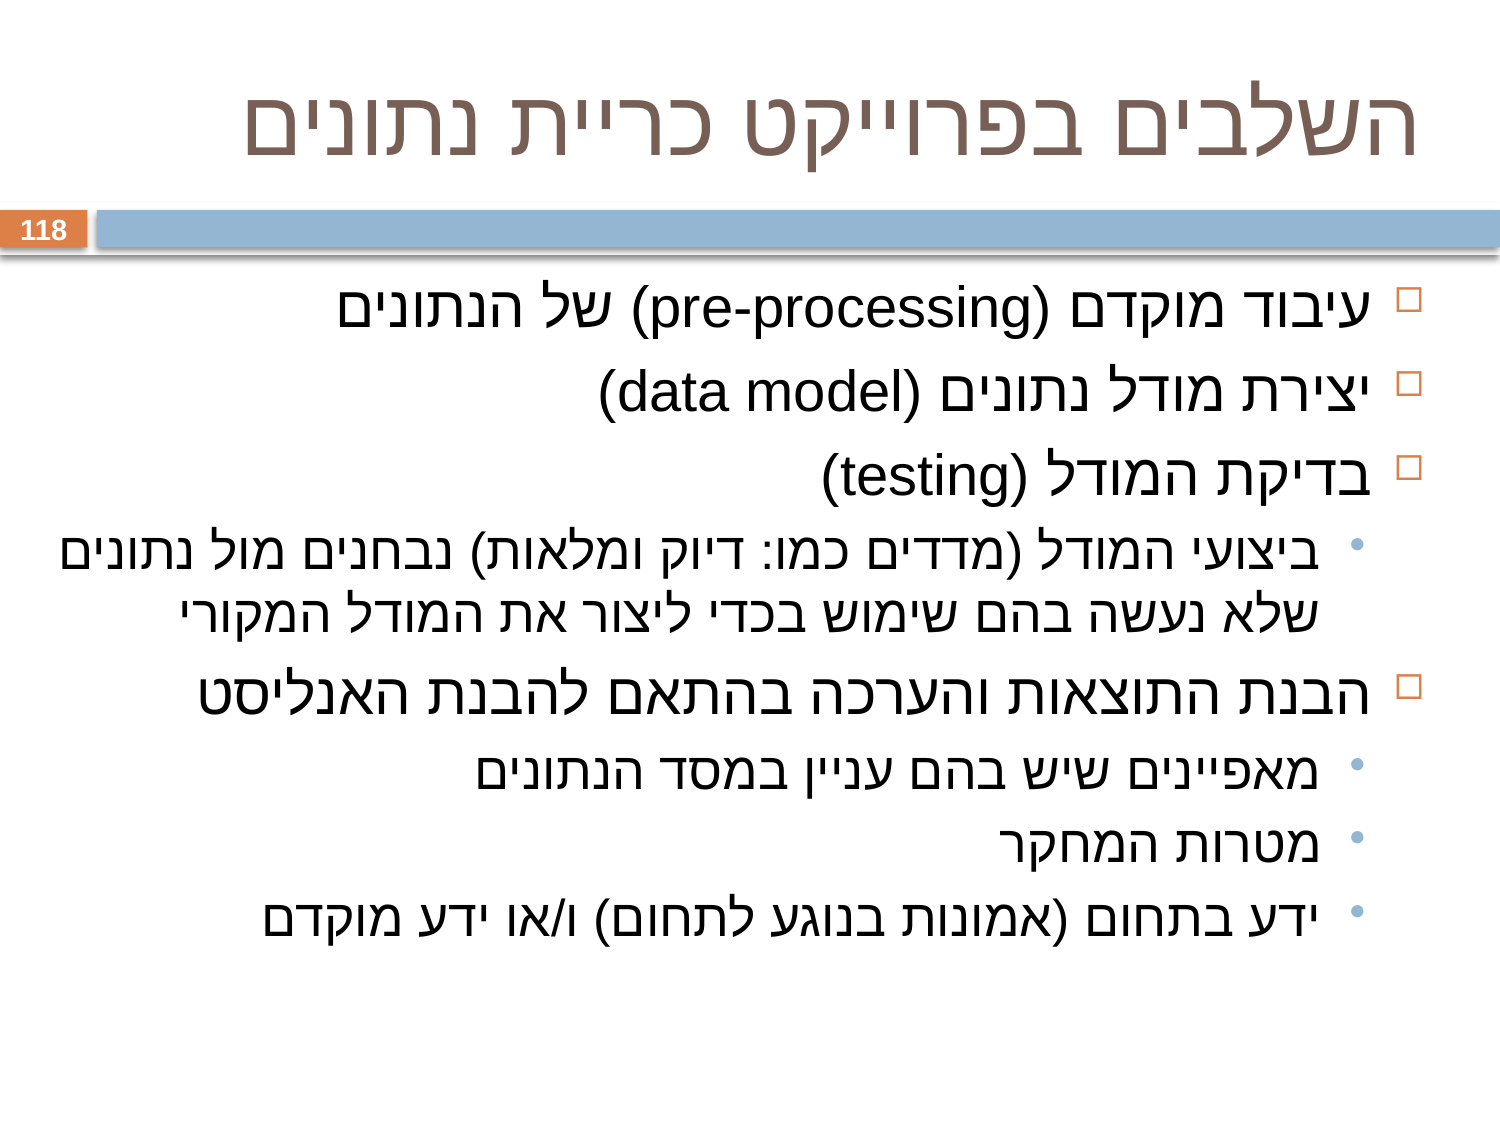

# השלבים בפרוייקט כריית נתונים
118
עיבוד מוקדם (pre-processing) של הנתונים
יצירת מודל נתונים (data model)
בדיקת המודל (testing)
ביצועי המודל (מדדים כמו: דיוק ומלאות) נבחנים מול נתונים שלא נעשה בהם שימוש בכדי ליצור את המודל המקורי
הבנת התוצאות והערכה בהתאם להבנת האנליסט
מאפיינים שיש בהם עניין במסד הנתונים
מטרות המחקר
ידע בתחום (אמונות בנוגע לתחום) ו/או ידע מוקדם